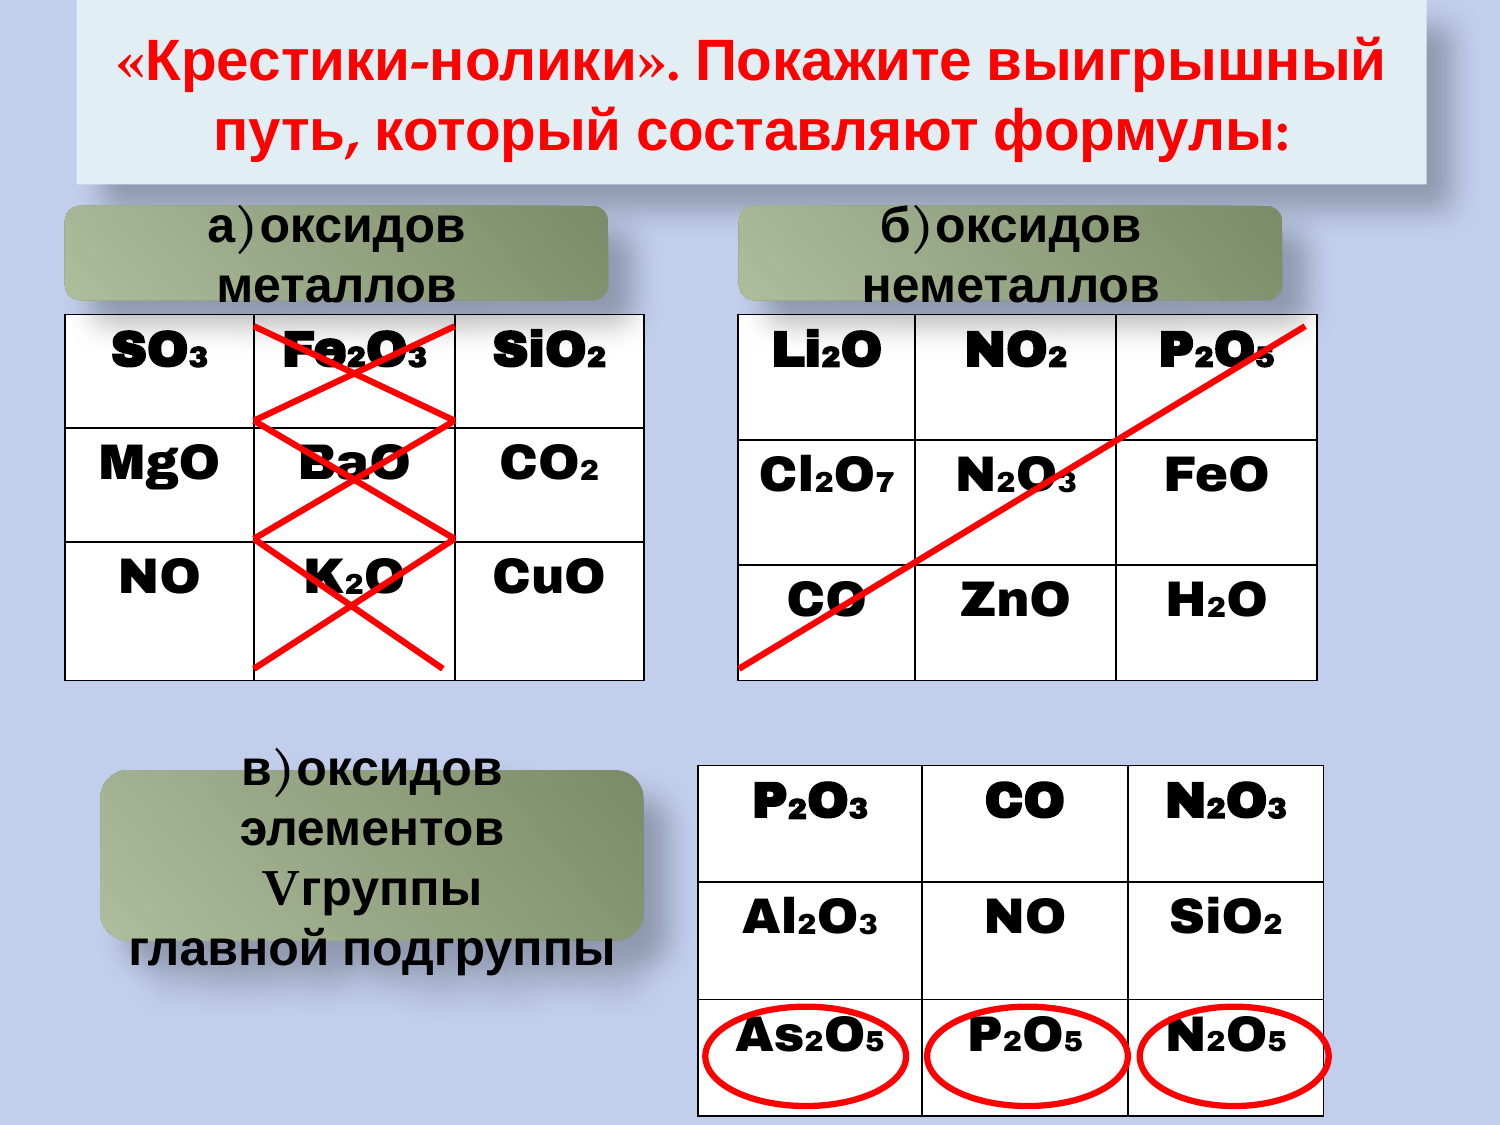

# «Крестики-нолики». Покажите выигрышный путь, который составляют формулы:
а)оксидов металлов
б)оксидов неметаллов
| SO3 | Fe2O3 | SiO2 |
| --- | --- | --- |
| MgO | BaO | CO2 |
| NO | K2O | CuO |
| Li2O | NO2 | P2O5 |
| --- | --- | --- |
| Cl2O7 | N2O3 | FeO |
| CO | ZnO | H2O |
| P2O3 | CO | N2O3 |
| --- | --- | --- |
| Al2O3 | NO | SiO2 |
| As2O5 | P2O5 | N2O5 |
в)оксидов элементов Vгруппы
главной подгруппы